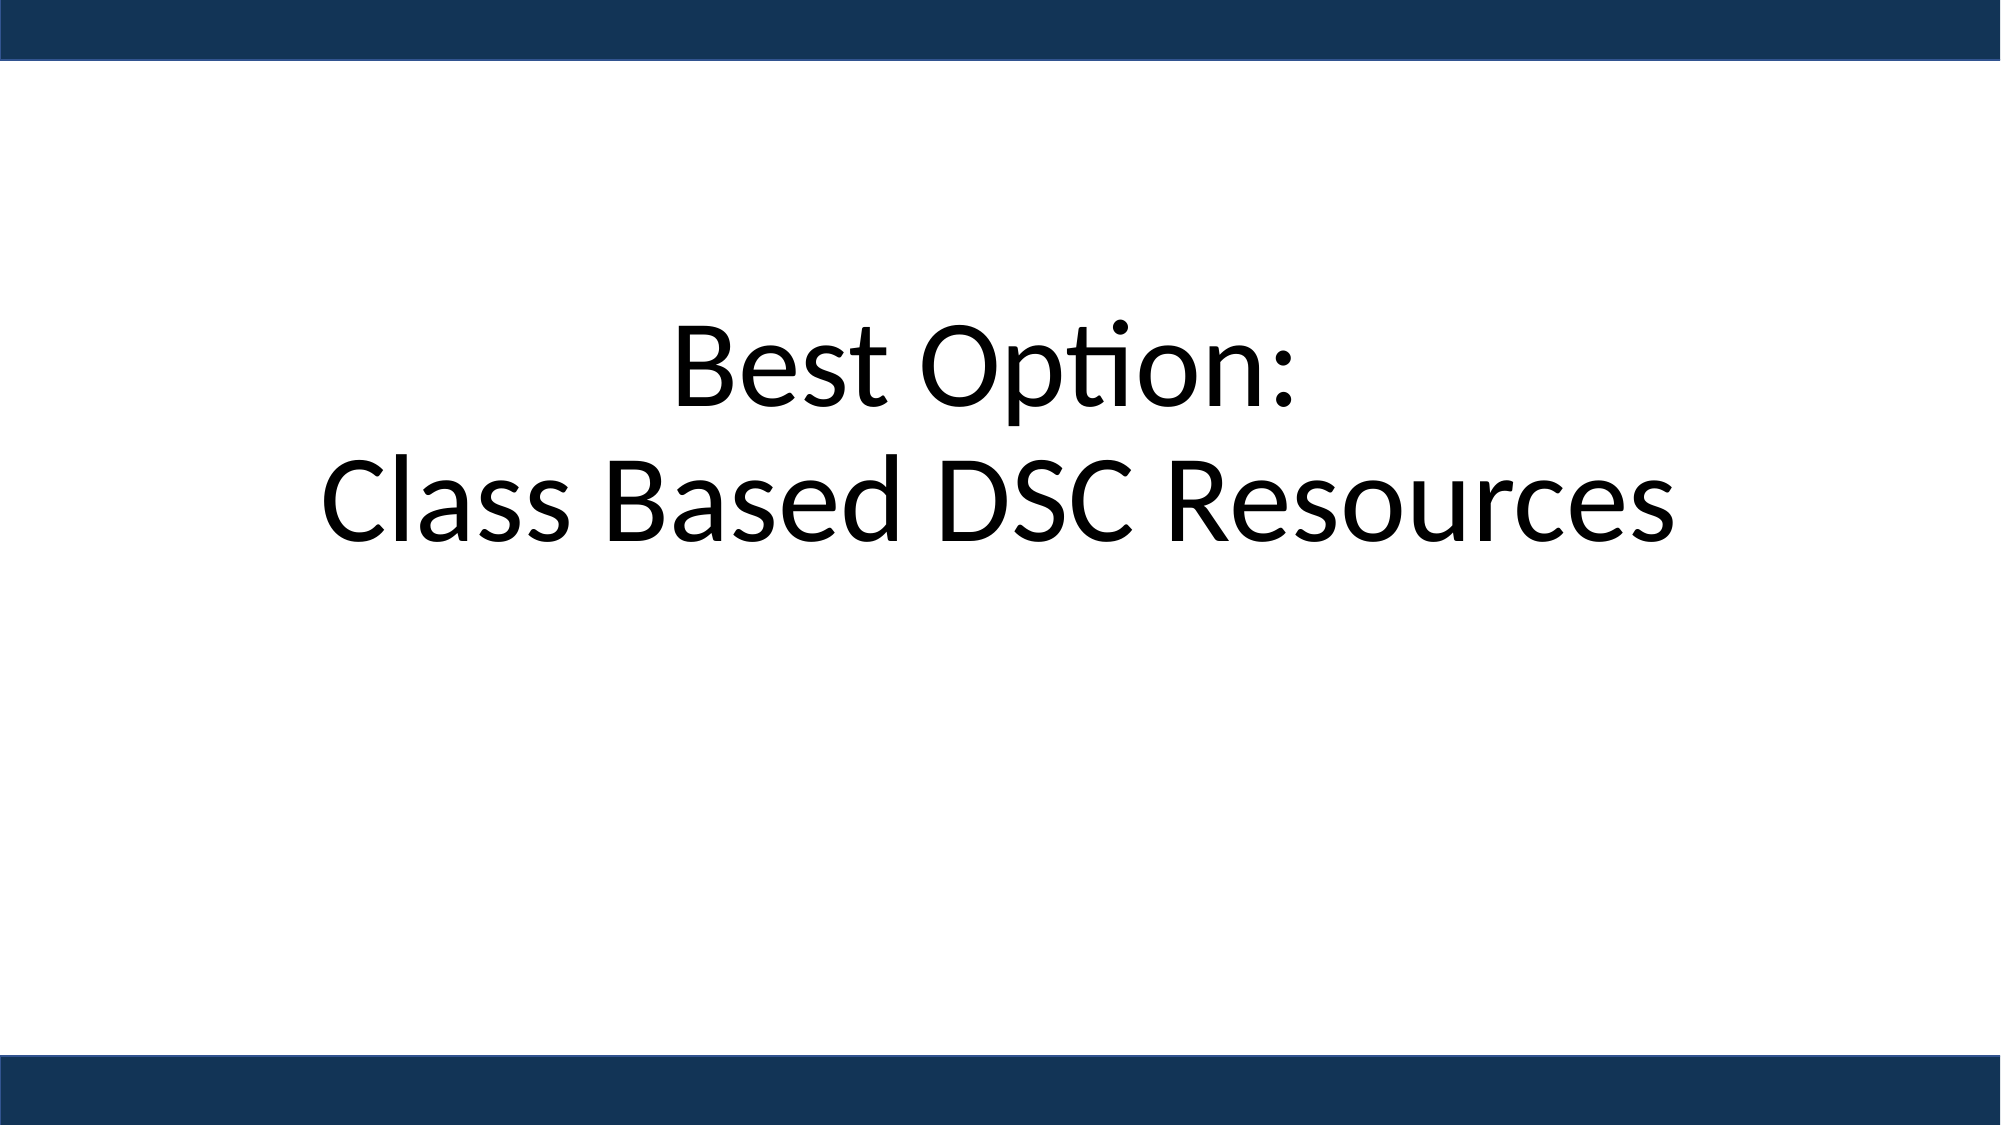

# Best Option: Class Based DSC Resources